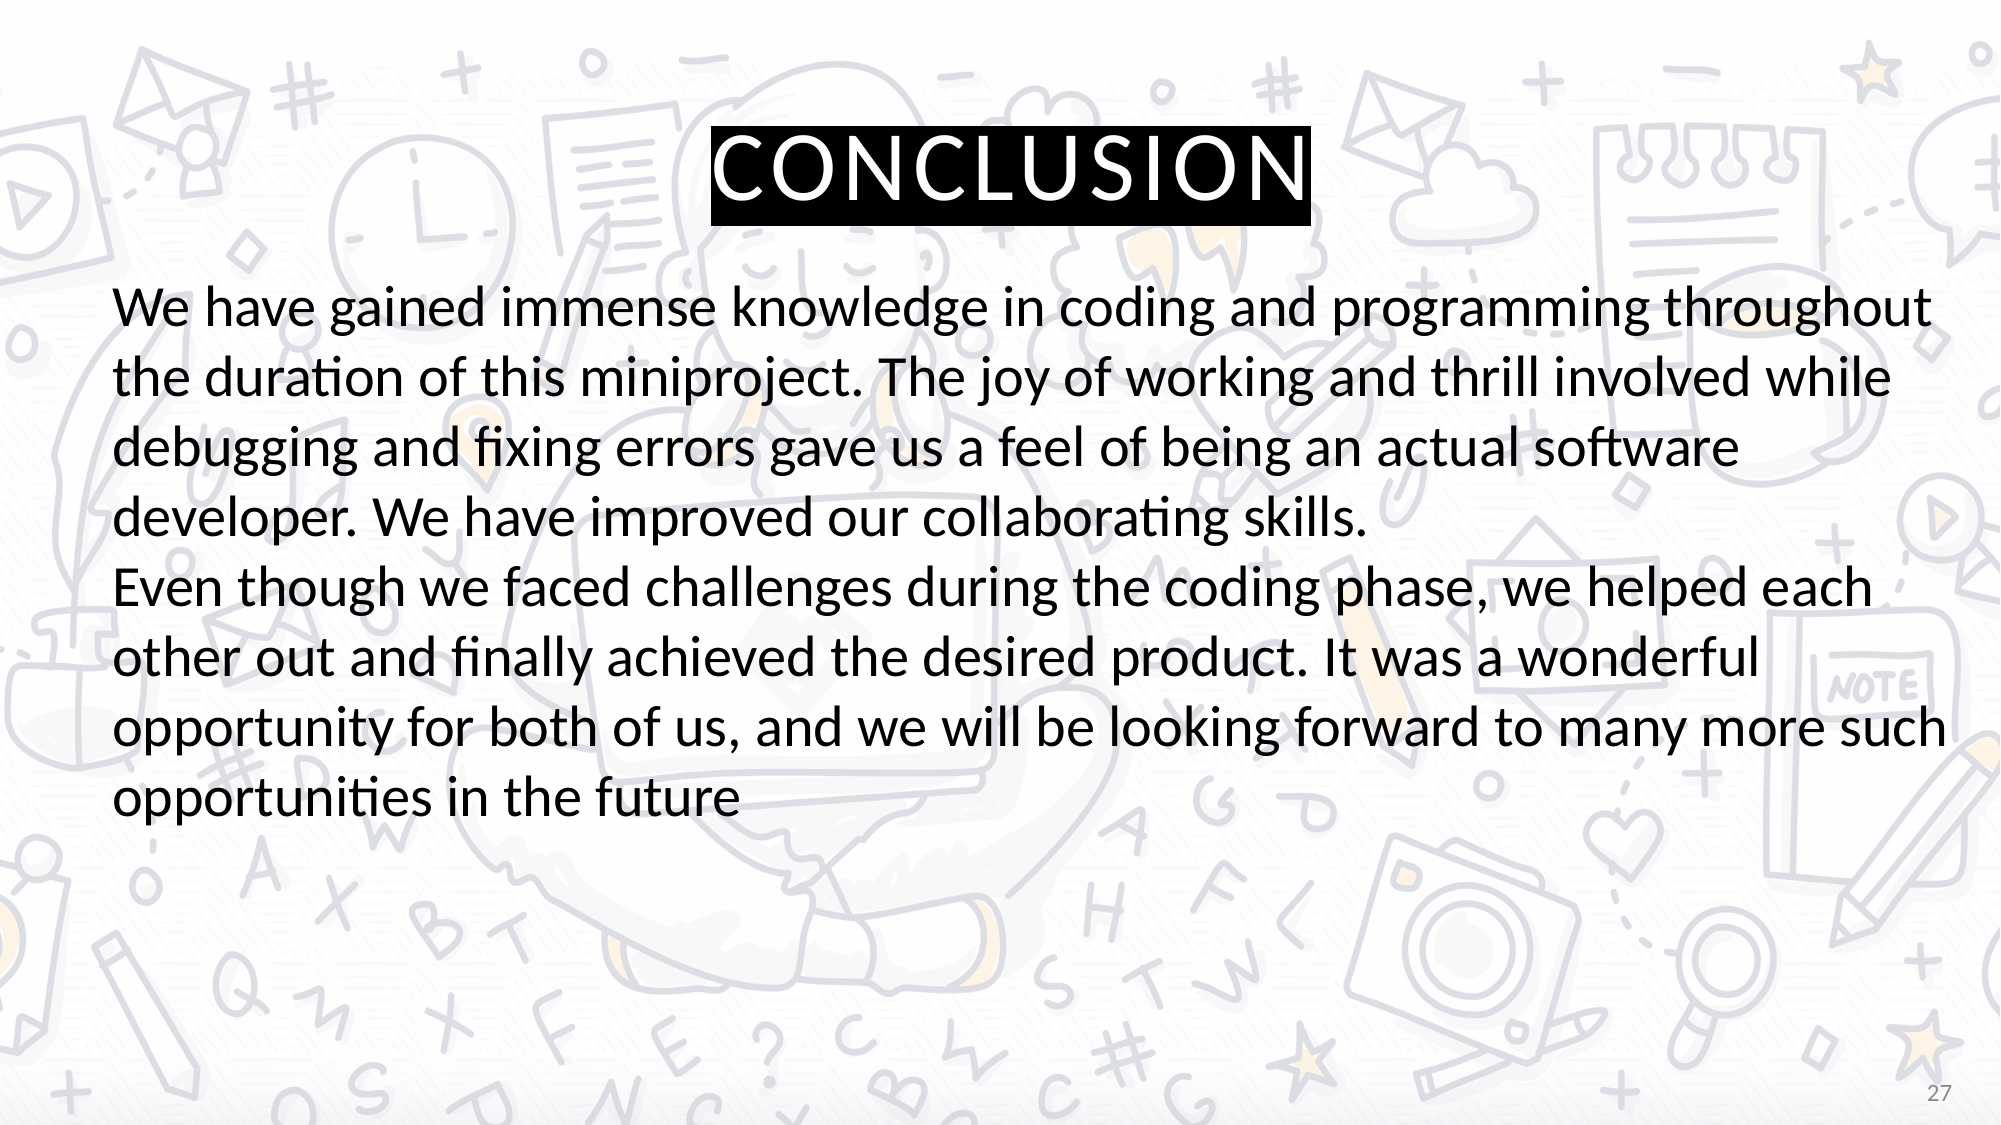

# CONCLUSION
We have gained immense knowledge in coding and programming throughout the duration of this miniproject. The joy of working and thrill involved while debugging and fixing errors gave us a feel of being an actual software developer. We have improved our collaborating skills.
Even though we faced challenges during the coding phase, we helped each other out and finally achieved the desired product. It was a wonderful opportunity for both of us, and we will be looking forward to many more such opportunities in the future

27